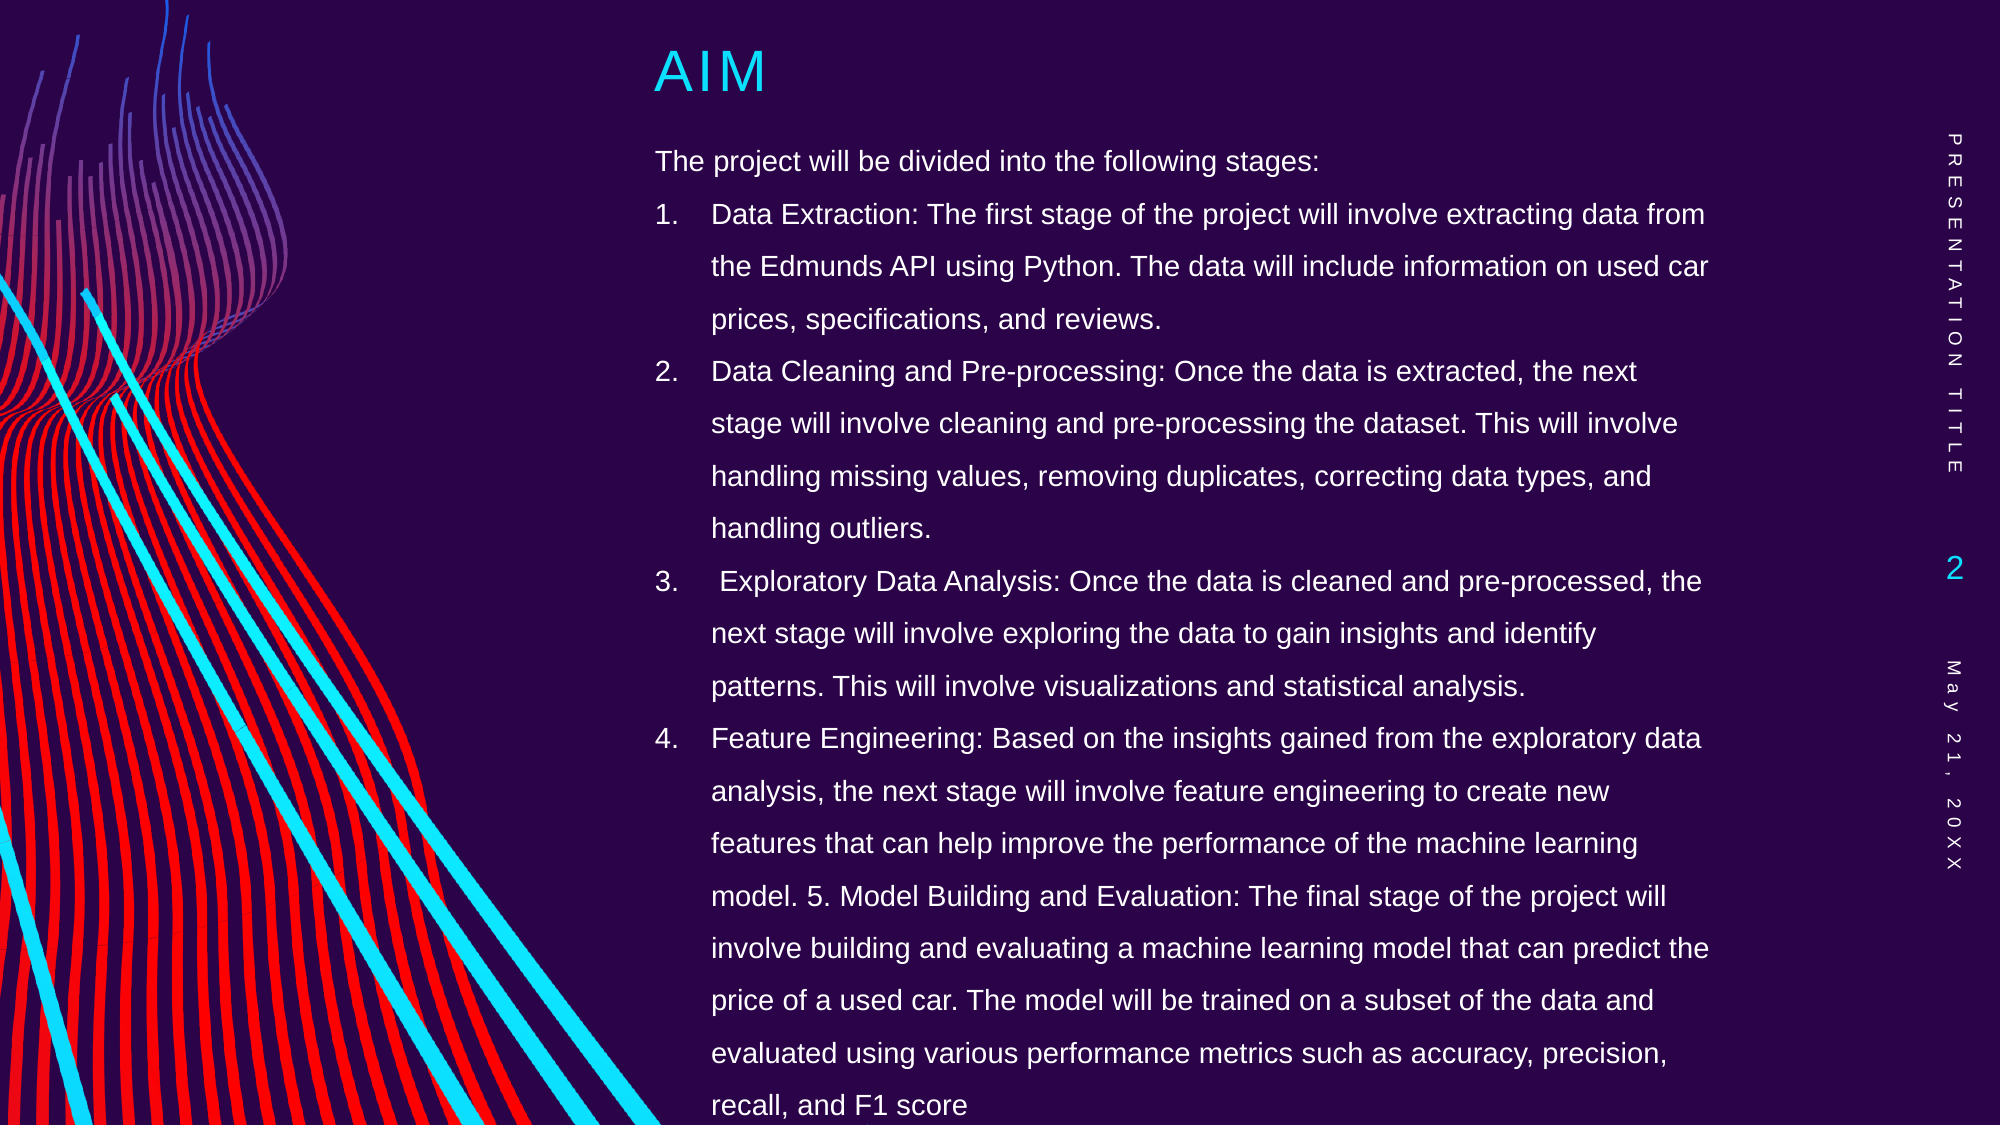

AIM
The project will be divided into the following stages:
Data Extraction: The first stage of the project will involve extracting data from the Edmunds API using Python. The data will include information on used car prices, specifications, and reviews.
Data Cleaning and Pre-processing: Once the data is extracted, the next stage will involve cleaning and pre-processing the dataset. This will involve handling missing values, removing duplicates, correcting data types, and handling outliers.
 Exploratory Data Analysis: Once the data is cleaned and pre-processed, the next stage will involve exploring the data to gain insights and identify patterns. This will involve visualizations and statistical analysis.
Feature Engineering: Based on the insights gained from the exploratory data analysis, the next stage will involve feature engineering to create new features that can help improve the performance of the machine learning model. 5. Model Building and Evaluation: The final stage of the project will involve building and evaluating a machine learning model that can predict the price of a used car. The model will be trained on a subset of the data and evaluated using various performance metrics such as accuracy, precision, recall, and F1 score

PRESENTATION TITLE
2
May 21, 20XX